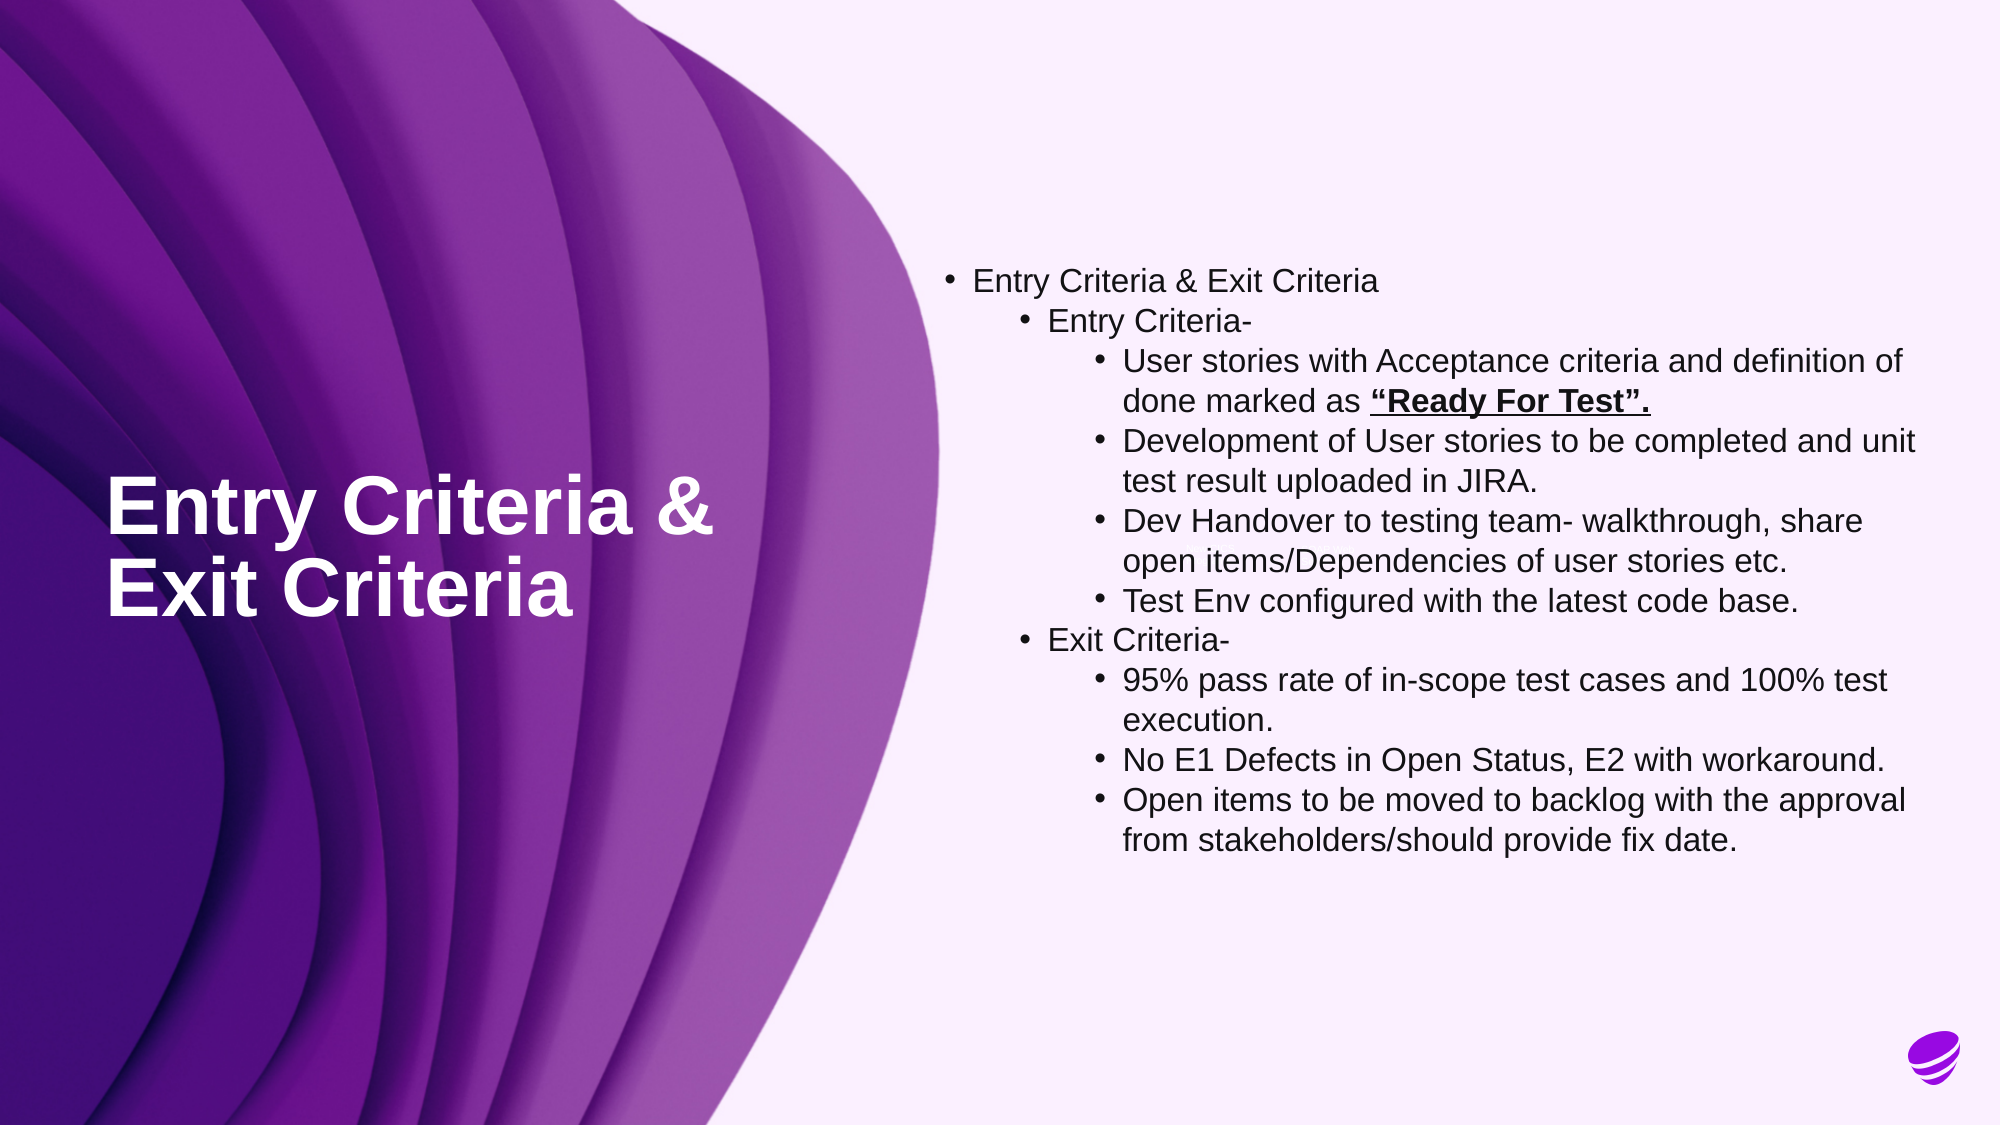

Entry Criteria & Exit Criteria
Entry Criteria-
User stories with Acceptance criteria and definition of done marked as “Ready For Test”.
Development of User stories to be completed and unit test result uploaded in JIRA.
Dev Handover to testing team- walkthrough, share open items/Dependencies of user stories etc.
Test Env configured with the latest code base.
Exit Criteria-
95% pass rate of in-scope test cases and 100% test execution.
No E1 Defects in Open Status, E2 with workaround.
Open items to be moved to backlog with the approval from stakeholders/should provide fix date.
# Entry Criteria & Exit Criteria
New CICS Programs
SOAP Web Services